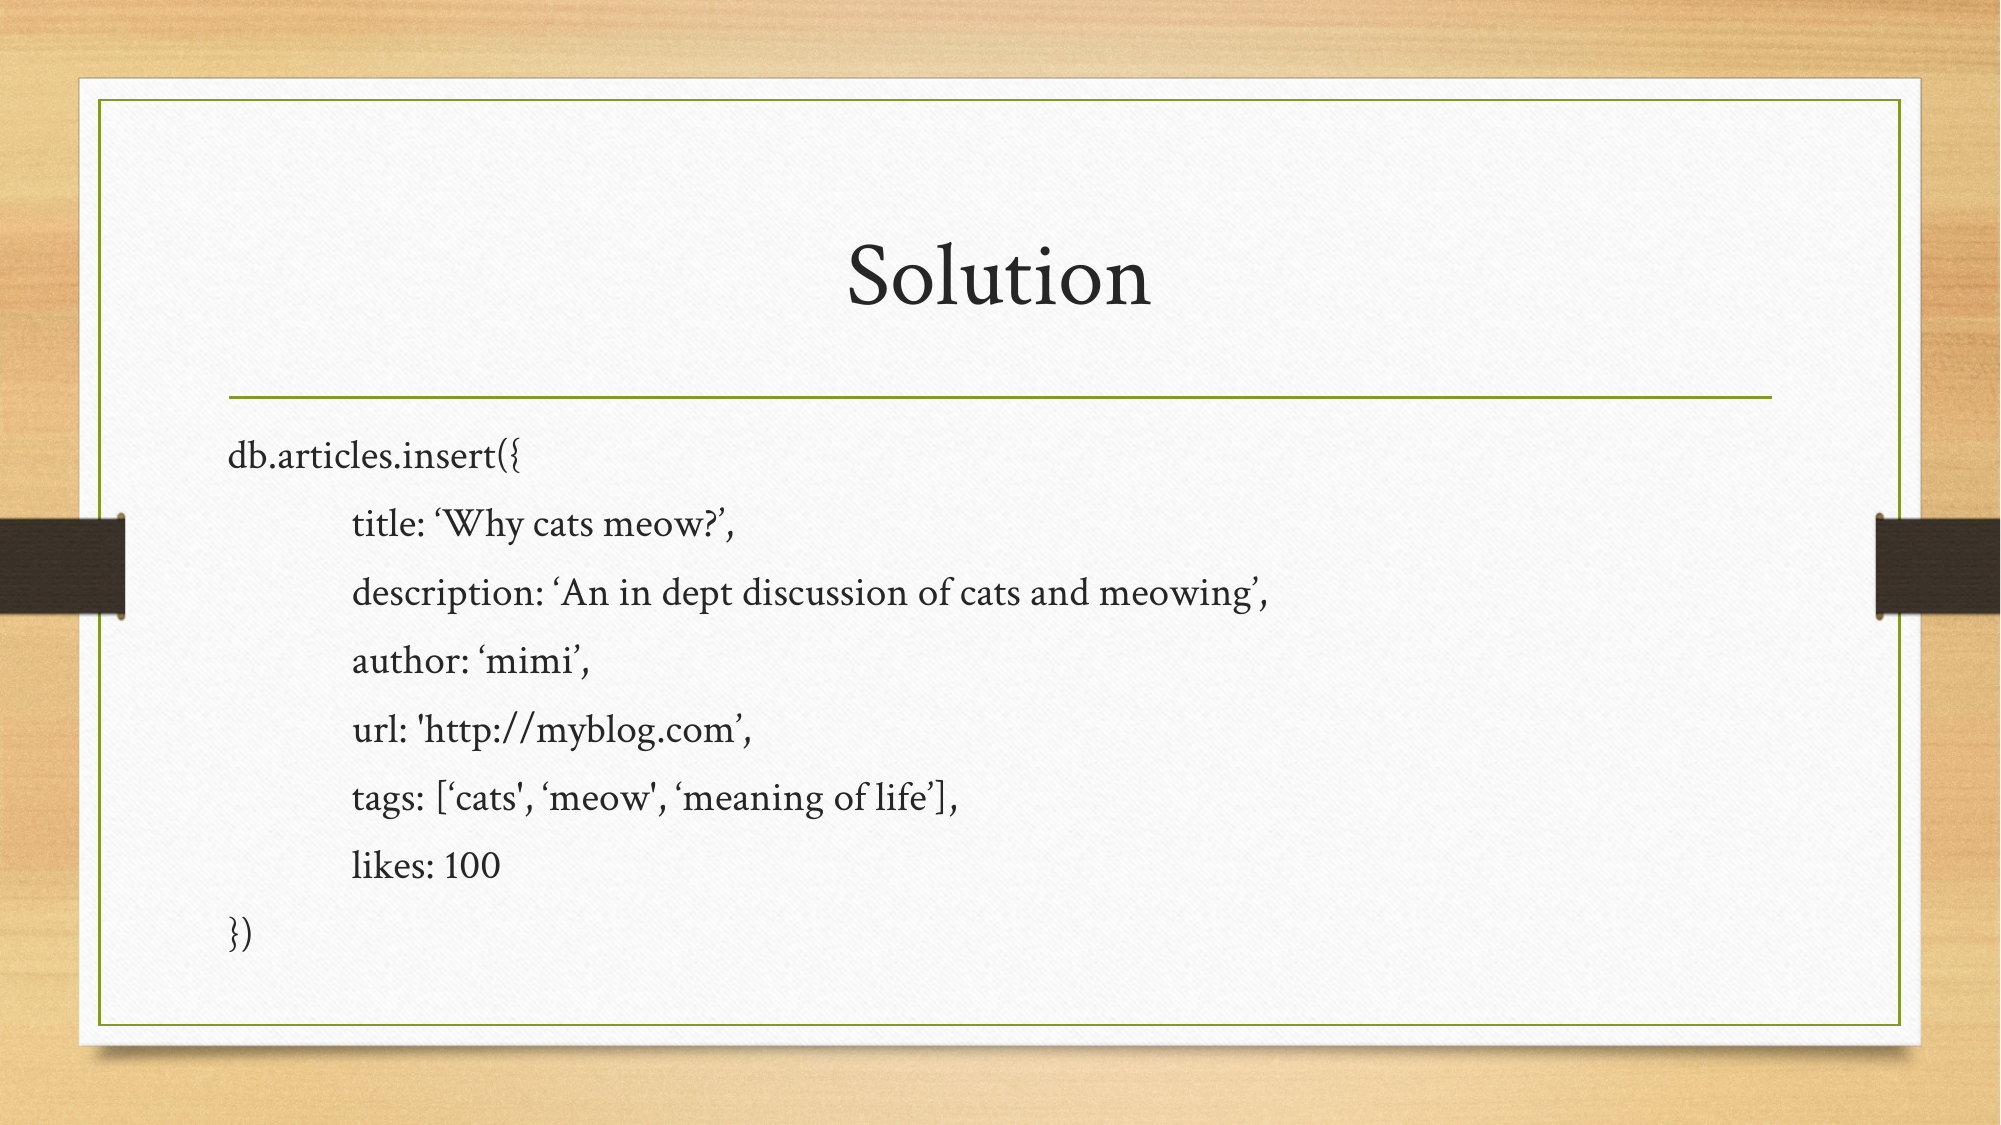

# Solution
db.articles.insert({
	title: ‘Why cats meow?’,
	description: ‘An in dept discussion of cats and meowing’,
	author: ‘mimi’,
	url: 'http://myblog.com’,
	tags: [‘cats', ‘meow', ‘meaning of life’],
	likes: 100
})